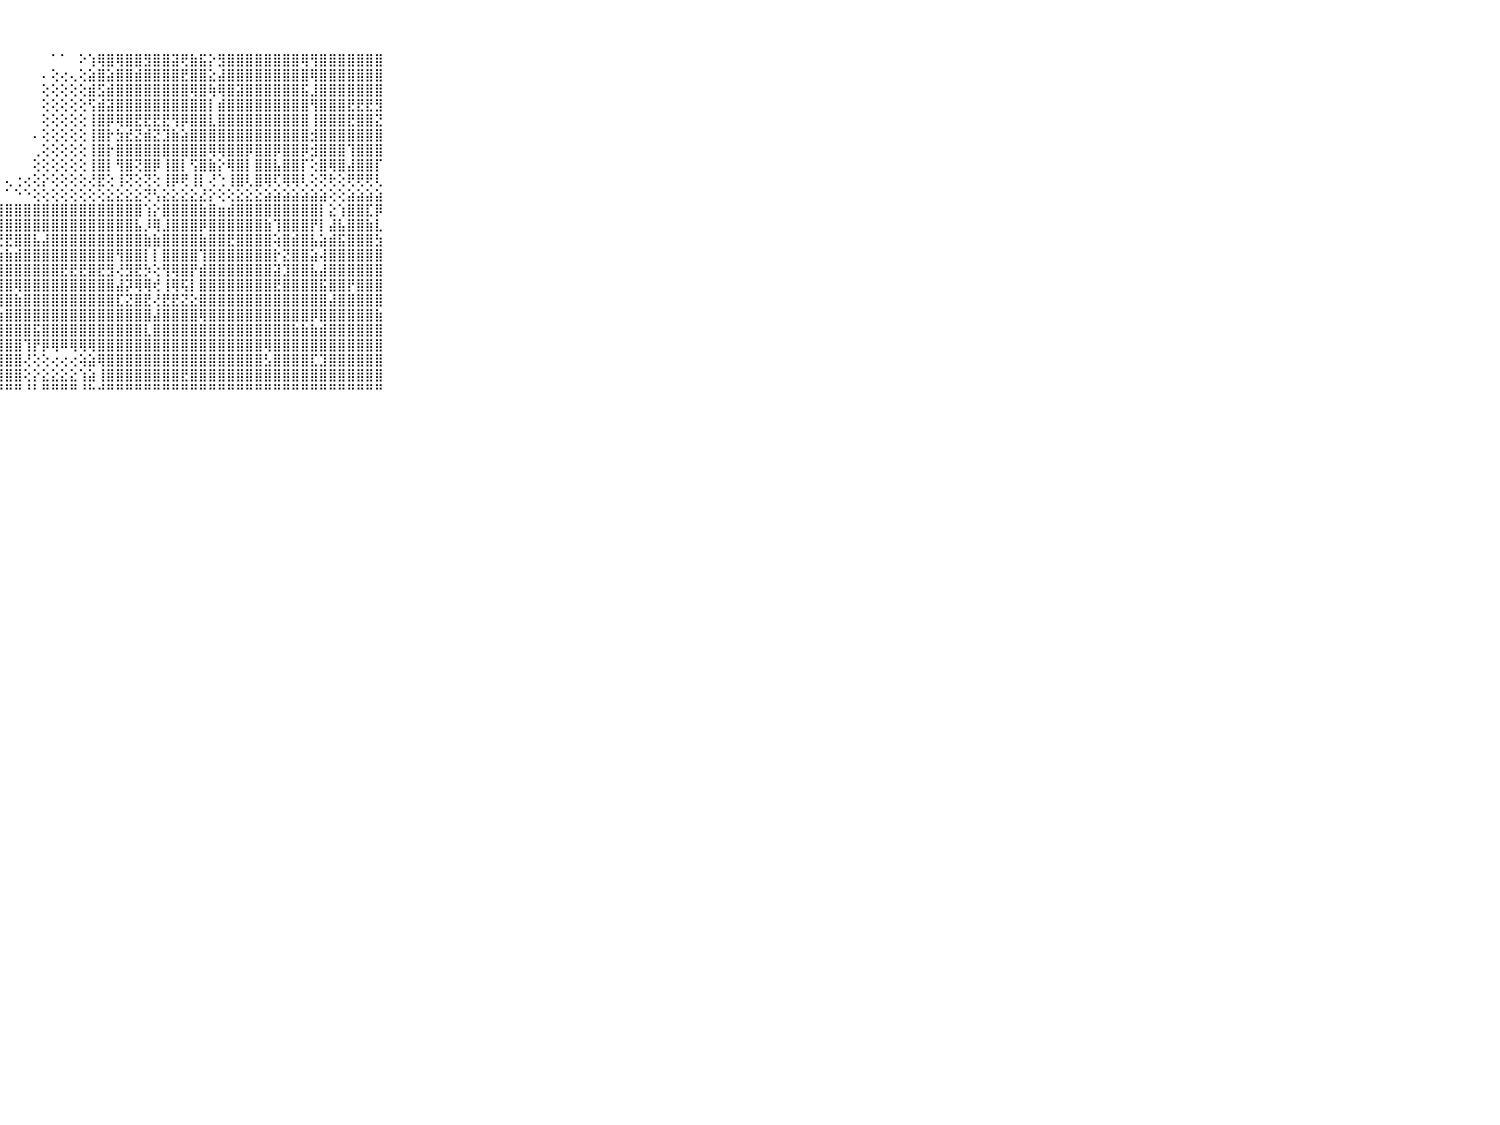

⠀⠀⠀⠀⠀⠀⠀⠀⠀⠀⠀⠀⠀⠀⠀⠀⠀⠀⠀⠀⠀⠀⠀⠀⠀⠀⠀⠀⠀⠀⠀⠀⠀⠁⠁⠀⠕⢱⢿⣿⢿⣿⣿⣻⣿⣿⣽⢟⣷⣯⡕⣻⣿⣿⣿⣿⣿⣿⣿⣿⢿⢻⣿⣿⣿⣿⣿⣿⣿⠀⠀⠀⠀⠀⠀⠀⠀⠀⠀⠀⠀
⠀⠀⠀⠀⠀⠀⠀⠀⠀⠀⠀⠀⠀⠀⠀⠀⠀⠀⠀⠀⠀⠀⠀⠀⠀⠀⠀⠀⠀⠀⠀⠀⠄⢕⢔⢄⢕⣵⣿⣵⣿⣿⣾⣿⣿⣿⣿⣟⣿⣿⣕⣼⣿⣿⣿⣿⣿⣿⣿⣿⣿⢿⣿⣿⣿⣿⣿⣿⣿⠀⠀⠀⠀⠀⠀⠀⠀⠀⠀⠀⠀
⠀⠀⠀⠀⠀⠀⠀⠀⠀⠀⠀⠀⠀⠀⠀⠀⠀⠀⠀⠀⠀⠀⠀⠀⠀⠀⠀⠀⠀⠀⠀⠀⢕⢕⢕⢕⢕⣾⣫⣾⣿⣿⣿⣿⣿⣿⣿⣿⢿⣿⢷⢿⣿⣽⣿⣿⣿⣿⣿⣿⣯⣸⣿⣿⣿⣿⣿⣿⣿⠀⠀⠀⠀⠀⠀⠀⠀⠀⠀⠀⠀
⠀⠀⠀⠀⠀⠀⠀⠀⠀⠀⠀⠀⠀⠀⠀⠀⠀⠀⠀⠀⠀⠀⠀⠀⠀⠀⠀⠀⠀⠀⠀⠀⢕⢕⢕⢕⢕⢫⣾⣽⣿⣿⣿⣿⣿⣿⣿⣿⣿⣿⡇⣾⣿⣿⣿⣿⣿⣿⣿⣿⣿⢻⣿⣿⣿⣟⣟⣟⣻⠀⠀⠀⠀⠀⠀⠀⠀⠀⠀⠀⠀
⠀⠀⠀⠀⠀⠀⠀⠀⠀⠀⠀⠀⠀⠀⠀⠀⠀⠀⠀⠀⠀⠀⠀⠀⠀⠀⠀⠀⠀⠀⠀⠀⢕⢕⢕⢕⢕⢸⣿⡿⢿⣿⣟⣟⣟⣟⢻⡿⣿⣿⣇⣿⣿⣿⣿⣿⣿⣿⣿⣿⣿⢸⣿⣿⣿⣟⣿⣿⣝⠀⠀⠀⠀⠀⠀⠀⠀⠀⠀⠀⠀
⠀⠀⠀⠀⠀⠀⠀⠀⠀⠀⠀⠀⢄⢄⠀⠀⠀⠀⠀⠀⠀⠀⠀⠀⠀⠀⠀⠀⠀⠀⠀⠄⢕⢕⢕⢕⢕⢸⣿⡗⣳⣞⣝⣾⣝⣹⣷⣵⣿⣿⣿⣿⣿⣿⣿⣿⣿⣿⣿⣿⣿⣺⣿⣿⣿⣿⣿⣿⣿⠀⠀⠀⠀⠀⠀⠀⠀⠀⠀⠀⠀
⠀⠀⠀⠀⠀⠀⠀⠀⠀⠀⠀⠀⢕⢕⠀⠀⠀⠀⠀⠀⠀⠀⠀⠀⠀⠀⠀⠀⠀⠀⠀⢀⢕⢕⢕⢕⢕⢸⣿⡗⣿⣿⣿⣿⣿⣿⣿⣿⣿⣿⢿⢿⣿⣿⡿⣿⣿⡿⣿⣿⡿⣺⣿⣿⣿⢹⣿⣿⣿⠀⠀⠀⠀⠀⠀⠀⠀⠀⠀⠀⠀
⠀⠀⠀⠀⠀⠀⠀⠀⠀⠀⠀⢕⢕⢕⠀⠀⠀⠀⠀⠀⠀⠀⠀⠀⠀⠀⠀⠀⠀⠀⠀⢕⢕⢕⢕⢕⢕⢸⣿⡇⢻⣿⢝⣿⡿⢸⣿⡇⢫⣿⣷⡕⢿⣿⡇⣿⣿⣧⣿⣿⡏⢕⣿⢿⣿⣼⣿⣿⡏⠀⠀⠀⠀⠀⠀⠀⠀⠀⠀⠀⠀
⠀⠀⠀⠀⠀⠀⠀⠀⠀⠀⠀⢕⢕⢕⢔⢀⠄⠀⠀⠀⠀⠀⠀⠀⠀⠀⠀⠀⢄⢐⢔⢕⡕⢕⢕⢕⢕⢜⣟⢕⢸⢝⢕⢝⢕⢸⡿⢟⢸⡇⢜⢑⢸⣿⢇⣿⢿⢏⢿⢿⢇⢕⢝⢗⢕⢟⢟⢟⢇⠀⠀⠀⠀⠀⠀⠀⠀⠀⠀⠀⠀
⠀⠀⠀⠀⠀⠀⠀⠀⠀⠀⠀⠕⢕⢕⢕⢕⠕⠄⢀⠀⠁⢁⠀⠀⠀⠀⠀⠀⠁⠑⠑⢕⢕⢕⢕⢕⢕⢕⢕⣕⣕⣕⣕⢝⢣⣕⣕⣕⣕⣜⡕⢕⢕⣕⣕⣕⣵⣵⣵⣵⣵⣵⣵⢕⢕⣵⣵⣵⣵⠀⠀⠀⠀⠀⠀⠀⠀⠀⠀⠀⠀
⠀⠀⠀⠀⠀⠀⠀⠀⠀⠀⠀⣷⣷⣷⣷⣿⣿⣿⡷⢆⢺⣧⣷⣷⣷⣷⣷⣾⣿⣿⣿⣿⣿⣿⣿⣿⣿⣿⣿⣿⣿⣿⣿⢱⡕⣿⣿⣿⣿⣷⣿⣶⣾⣿⣿⣿⣿⣿⣿⣿⣿⣿⡇⣕⢱⣿⣿⣏⡿⠀⠀⠀⠀⠀⠀⠀⠀⠀⠀⠀⠀
⠀⠀⠀⠀⠀⠀⠀⠀⠀⠀⠀⣿⣿⣿⣿⣿⣿⣿⣿⡕⢕⢻⣿⣿⣿⣹⣿⢹⣿⣿⣿⣿⣿⣿⣿⣿⣿⣿⣿⣿⣿⣿⣧⡸⢿⣸⣿⣿⣿⡿⣿⣿⣿⣿⣿⣿⣷⢹⣿⣿⣿⡟⡇⣼⣧⣿⣿⣷⣇⠀⠀⠀⠀⠀⠀⠀⠀⠀⠀⠀⠀
⠀⠀⠀⠀⠀⠀⠀⠀⠀⠀⠀⣿⣿⣿⣿⣿⣿⣿⡿⣕⣺⠿⠿⢿⢿⢟⣟⢜⣟⣿⣿⣧⣼⣿⣿⣿⣿⣿⣿⣿⣿⣿⣿⣷⣷⣿⣿⣿⣿⣷⣿⣿⣟⣿⣿⣿⣿⢵⣿⣾⣿⣧⣵⣾⣯⣿⣿⣿⣳⠀⠀⠀⠀⠀⠀⠀⠀⠀⠀⠀⠀
⠀⠀⠀⠀⠀⠀⠀⠀⠀⠀⠀⢿⢿⢝⣟⣻⣯⣽⣷⣿⣿⣿⣵⣧⣵⣷⣷⣷⣷⣾⣿⣿⣿⣿⣿⣿⣿⣿⣿⣿⢻⣿⣿⡇⡇⣿⣿⣿⣿⢹⣿⣿⣿⣿⣿⣿⣿⡗⣝⣿⣿⣵⢼⣿⣿⣿⣿⣿⣿⠀⠀⠀⠀⠀⠀⠀⠀⠀⠀⠀⠀
⠀⠀⠀⠀⠀⠀⠀⠀⠀⠀⠀⣵⣵⣷⣿⣿⣿⣿⣿⣿⣿⣿⣿⣿⣿⣿⣿⣿⣿⣿⣿⣿⣿⣿⣟⣟⣟⣿⣟⣻⢜⣻⣟⡳⢕⢻⢿⣿⡟⣾⣿⣿⣿⣿⣿⣿⣿⣽⣹⣿⣿⣧⣼⣿⣿⣿⣿⣿⣿⠀⠀⠀⠀⠀⠀⠀⠀⠀⠀⠀⠀
⠀⠀⠀⠀⠀⠀⠀⠀⠀⠀⠀⣿⣿⣿⣿⣿⣿⣿⣿⣿⣿⣿⣿⣿⣿⣿⣿⣿⣿⢿⣿⣿⣿⣿⣿⣿⣿⣿⣿⣿⣼⡽⢿⢿⢞⢸⢿⢯⡇⣿⣿⣿⣿⣿⣿⣿⣿⣟⣿⣿⣿⣿⣯⣿⣿⡟⣿⣿⣿⠀⠀⠀⠀⠀⠀⠀⠀⠀⠀⠀⠀
⠀⠀⠀⠀⠀⠀⠀⠀⠀⠀⠀⢿⣿⣿⣿⣿⣿⣿⣿⣿⣿⣿⣿⣿⣿⣿⣿⣿⣿⣷⣿⣿⣿⣿⣿⣿⣿⣿⣿⣿⣏⣝⣿⣟⢜⣟⣟⣝⣕⣿⣿⣿⣿⣿⣿⣿⣿⣿⣿⣿⣿⣿⣿⣼⣿⣿⣿⣿⣿⠀⠀⠀⠀⠀⠀⠀⠀⠀⠀⠀⠀
⠀⠀⠀⠀⠀⠀⠀⠀⠀⠀⠀⢹⣿⣿⣿⣿⣿⣿⣿⣿⢿⢟⢏⢝⢕⣵⣵⣵⣿⣿⣿⣿⣿⣿⣿⣿⣿⣿⣿⣿⣿⣿⣿⣿⣼⣿⣿⣿⣿⢿⣿⣿⣿⣿⣿⣿⣿⣿⣿⣿⣿⡿⣿⣿⣿⣿⣿⣿⣷⠀⠀⠀⠀⠀⠀⠀⠀⠀⠀⠀⠀
⠀⠀⠀⠀⠀⠀⠀⠀⠀⠀⠀⢹⣿⡿⢿⢟⣿⣿⣷⣧⣵⣵⣵⣷⣾⣿⣿⣿⣿⣿⣿⣯⣿⣿⣿⣿⣿⣿⣿⣿⣿⣿⣿⣇⣿⣿⣿⣿⣿⣿⣿⣿⣿⣿⣿⣿⣿⣿⣿⣷⣷⣷⣾⣿⣿⣿⣿⣿⣿⠀⠀⠀⠀⠀⠀⠀⠀⠀⠀⠀⠀
⠀⠀⠀⠀⠀⠀⠀⠀⠀⠀⠀⢜⣷⡇⣵⣷⣿⣿⣿⣿⣿⣿⣿⣿⣿⣿⣿⣿⣿⣿⢹⡟⡿⢿⠿⢿⢿⢿⣿⣿⣿⣿⣿⣿⣿⣿⣿⣿⣿⣿⣿⣿⣿⣿⣿⣿⢿⣿⣿⣿⣿⣿⣿⣿⣿⣿⣿⣿⣿⠀⠀⠀⠀⠀⠀⠀⠀⠀⠀⠀⠀
⠀⠀⠀⠀⠀⠀⠀⠀⠀⠀⠀⣸⣿⣿⣿⣿⣿⣿⣿⣿⣿⣿⣿⣿⣿⣿⣿⣿⣿⣿⢜⢕⢕⢔⢔⢔⢵⣵⢿⣿⣿⣿⣿⣿⣿⣿⣿⣿⣿⣿⣿⣿⣿⣿⣿⣿⣣⣿⣿⣿⣿⣏⣹⣿⣿⣿⣿⣿⣿⠀⠀⠀⠀⠀⠀⠀⠀⠀⠀⠀⠀
⠀⠀⠀⠀⠀⠀⠀⠀⠀⠀⠀⣿⣿⣿⣿⣿⣿⣿⣿⣿⣿⣿⣿⣿⣿⣿⣿⣿⣿⣿⢕⡕⣕⣕⣕⣕⢱⣵⢸⣿⣿⣿⣿⣿⣿⣿⣿⣟⣿⣿⣿⣿⣿⣿⣿⣿⣿⣿⣿⣿⣿⣿⣿⣿⣿⣿⣿⣿⣿⠀⠀⠀⠀⠀⠀⠀⠀⠀⠀⠀⠀
⠀⠀⠀⠀⠀⠀⠀⠀⠀⠀⠀⠛⠛⠛⠛⠛⠛⠛⠛⠛⠛⠛⠛⠛⠛⠛⠛⠛⠛⠛⠘⠃⠛⠛⠛⠛⠘⠓⠚⠛⠛⠛⠛⠛⠛⠛⠛⠛⠛⠛⠛⠛⠛⠛⠛⠛⠛⠛⠛⠛⠛⠛⠛⠛⠛⠛⠛⠛⠛⠀⠀⠀⠀⠀⠀⠀⠀⠀⠀⠀⠀